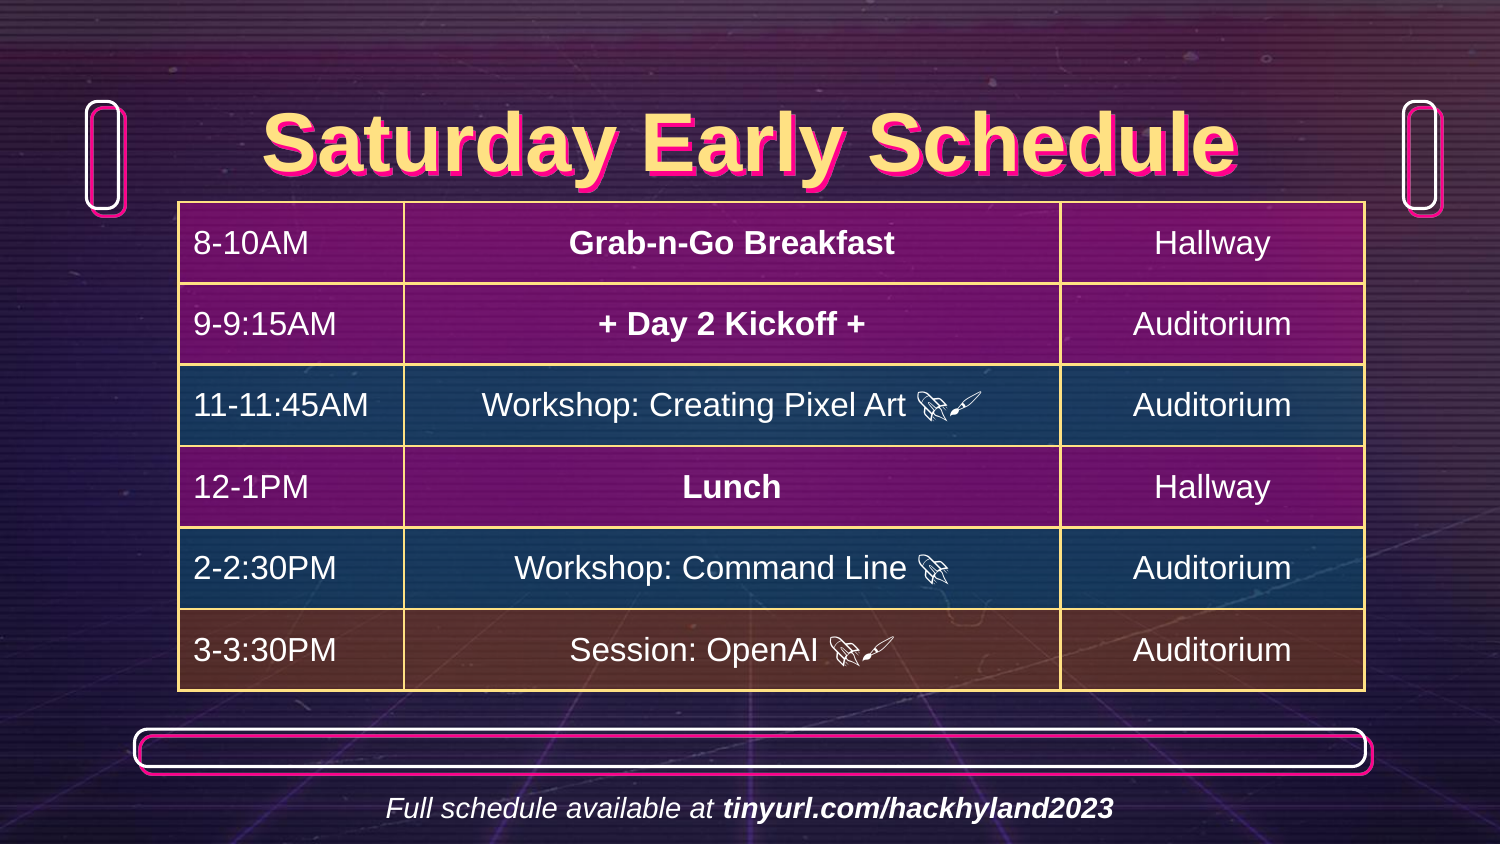

# Saturday Early Schedule
| 8-10AM | Grab-n-Go Breakfast | Hallway |
| --- | --- | --- |
| 9-9:15AM | + Day 2 Kickoff + | Auditorium |
| 11-11:45AM | Workshop: Creating Pixel Art 🚀🖌 | Auditorium |
| 12-1PM | Lunch | Hallway |
| 2-2:30PM | Workshop: Command Line 🚀🧪 | Auditorium |
| 3-3:30PM | Session: OpenAI 🚀🖌🧪 | Auditorium |
Full schedule available at tinyurl.com/hackhyland2023